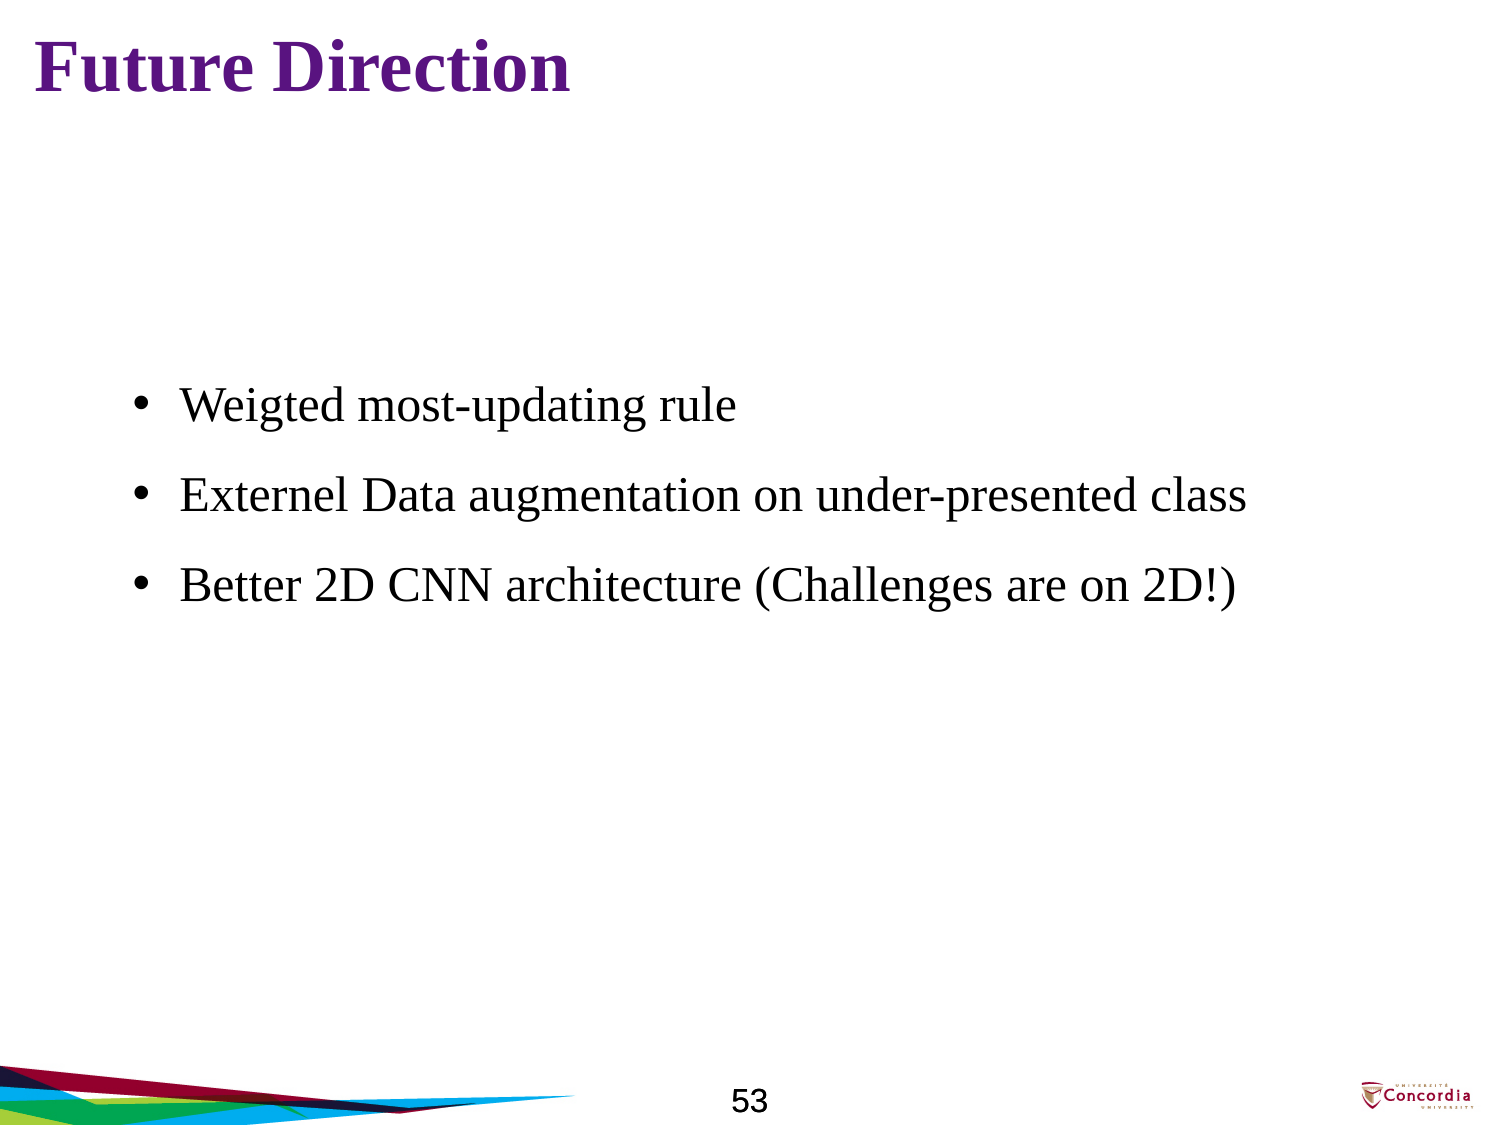

Future Direction
Weigted most-updating rule
Externel Data augmentation on under-presented class
Better 2D CNN architecture (Challenges are on 2D!)
#